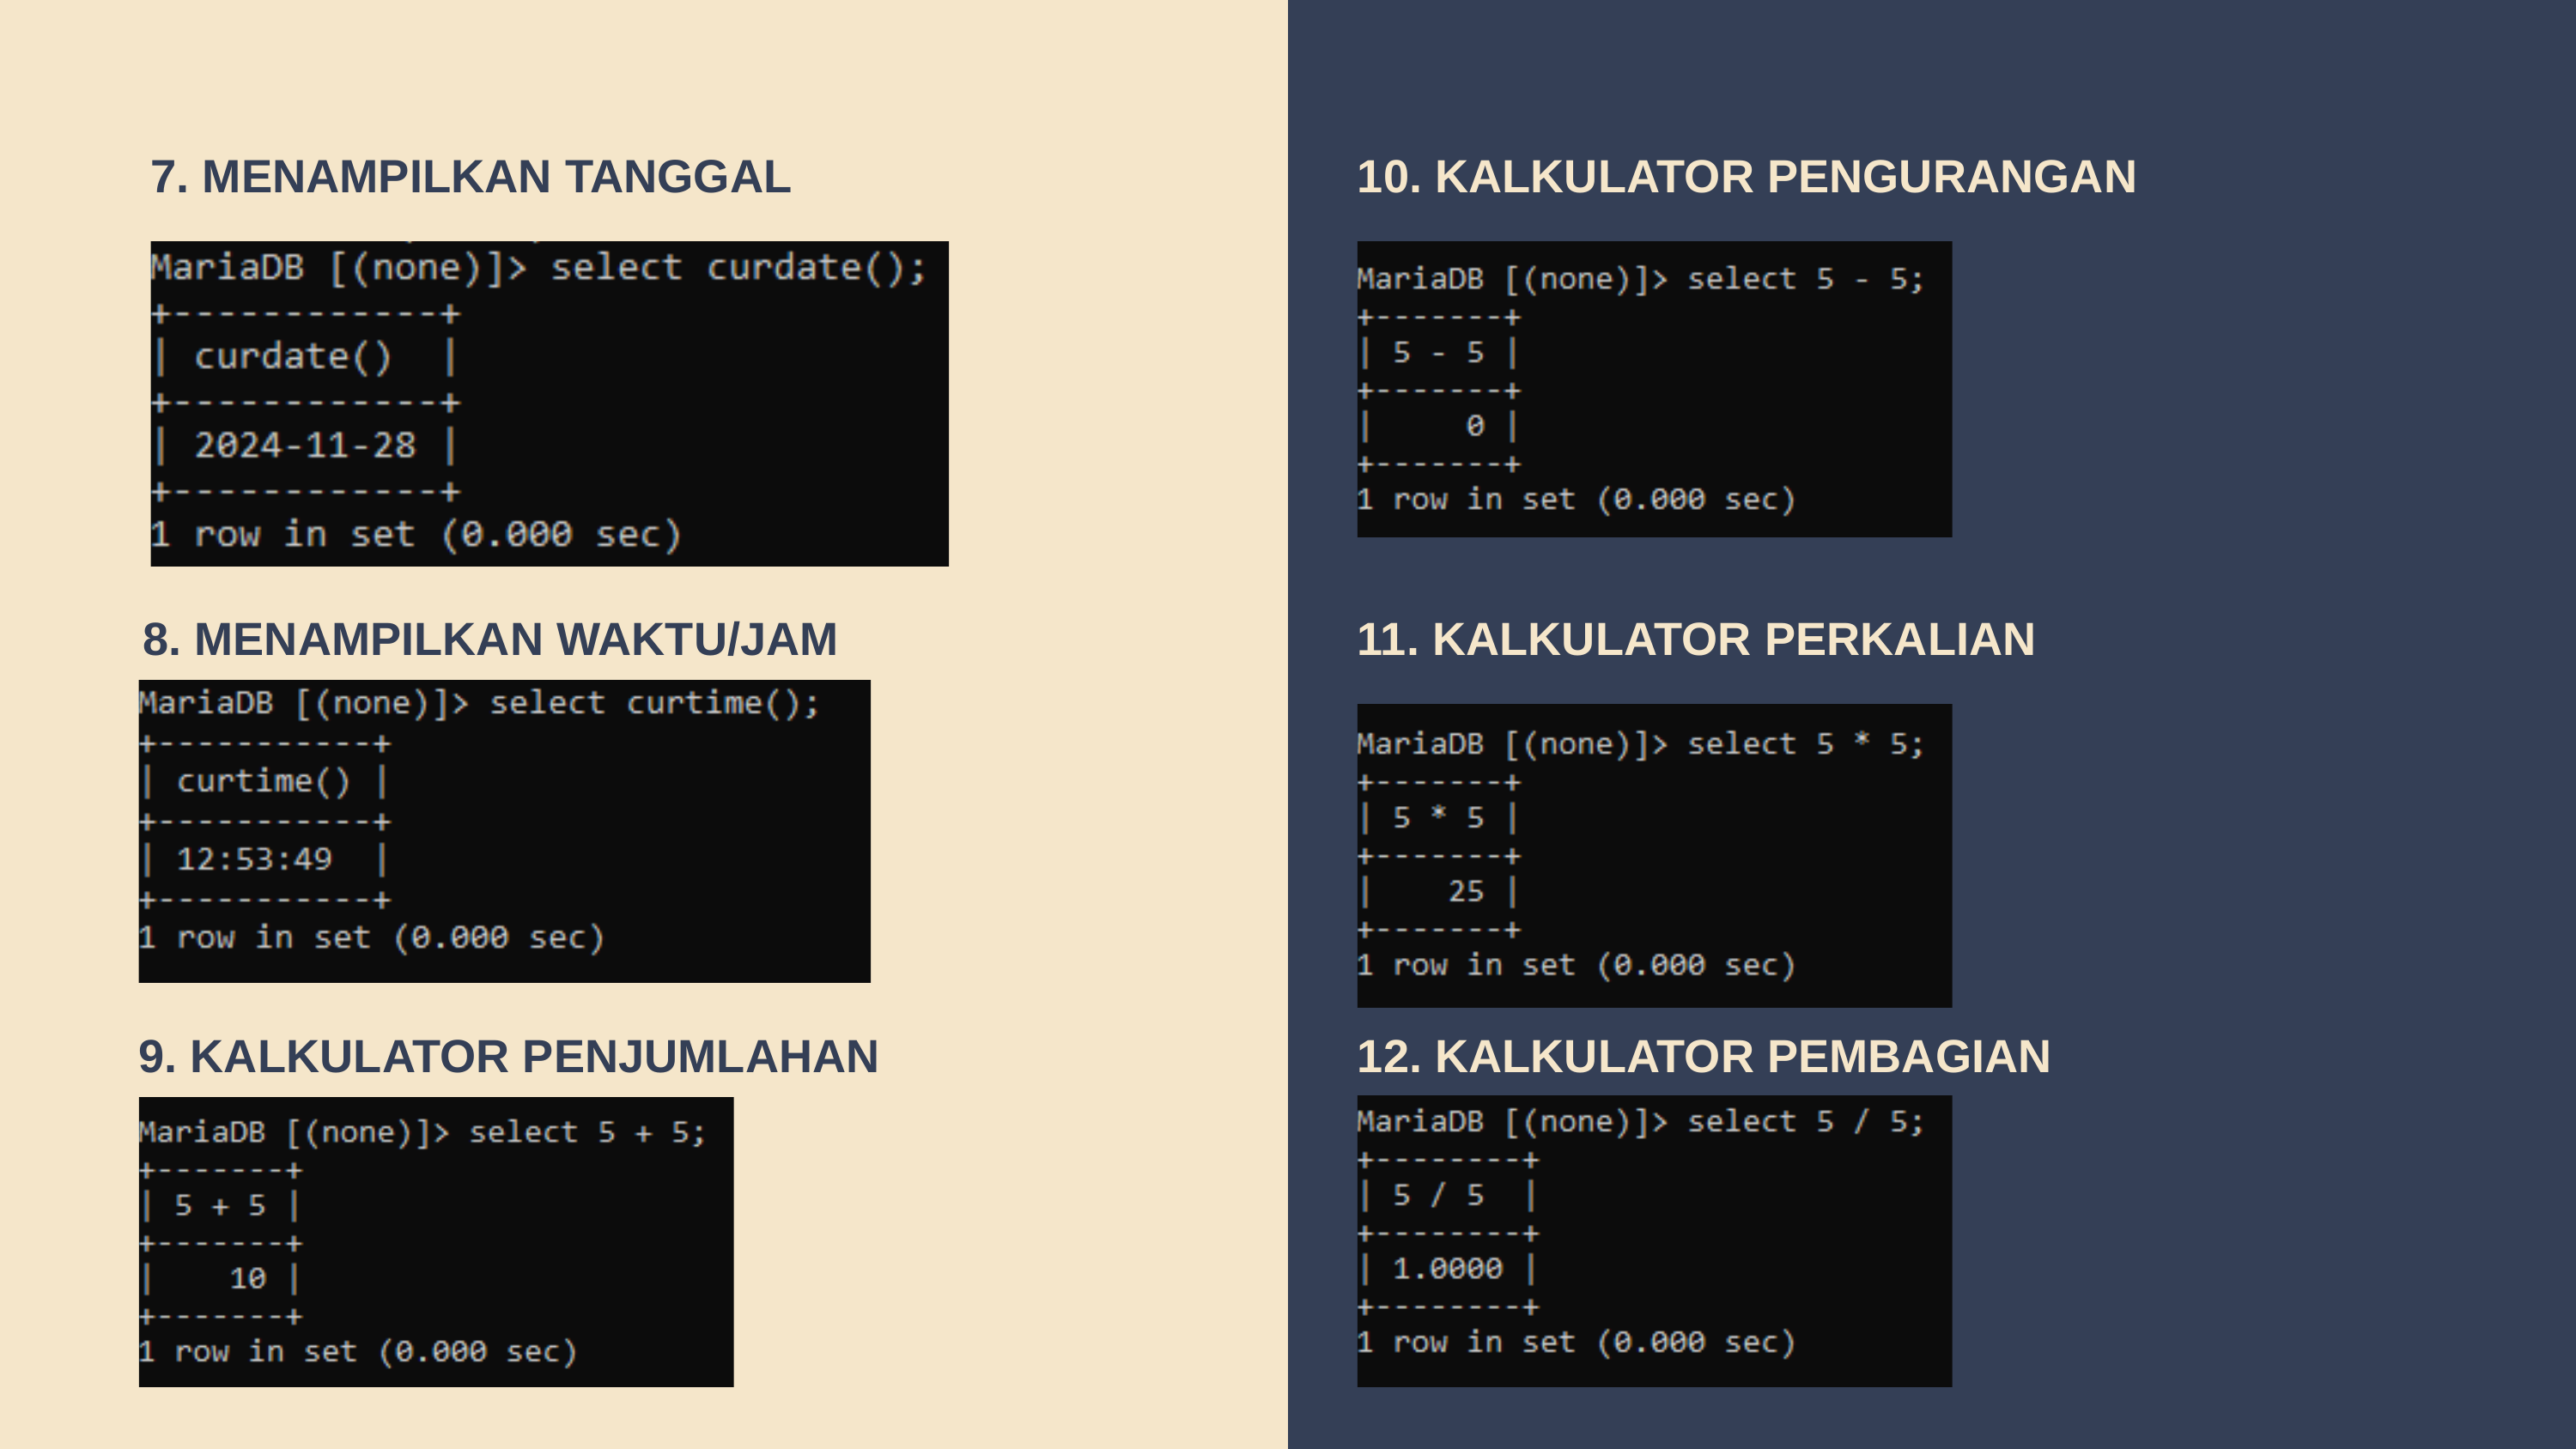

7. MENAMPILKAN TANGGAL
10. KALKULATOR PENGURANGAN

8. MENAMPILKAN WAKTU/JAM
11. KALKULATOR PERKALIAN

9. KALKULATOR PENJUMLAHAN
12. KALKULATOR PEMBAGIAN